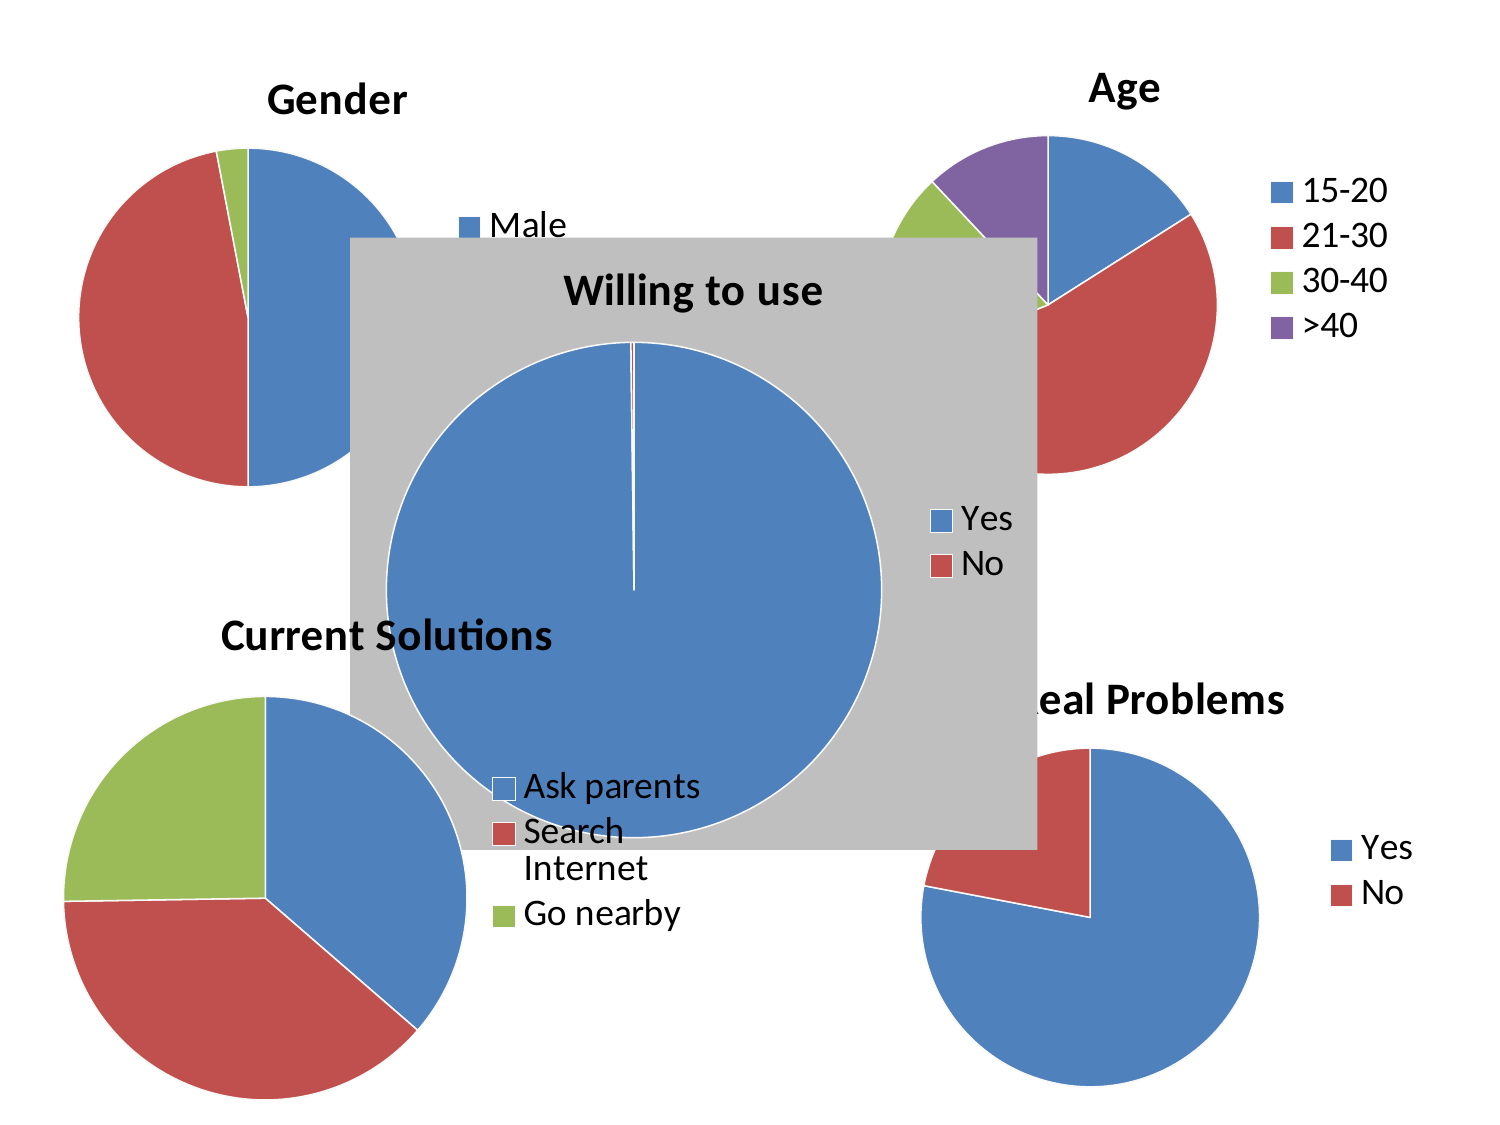

### Chart:

| Category | Age |
|---|---|
| 15-20 | 16.0 |
| 21-30 | 53.0 |
| 30-40 | 19.0 |
| >40 | 12.0 |

### Chart:

| Category | Gender |
|---|---|
| Male | 50.0 |
| Female | 47.0 |
| Other | 3.0 |

### Chart:

| Category | Willing to use |
|---|---|
| Yes | 99.8 |
| No | 0.2 |

### Chart:

| Category | Current Solutions |
|---|---|
| Ask parents | 36.0 |
| Search Internet | 38.0 |
| Go nearby | 25.0 |

### Chart

| Category |
|---|

### Chart:

| Category | Real Problems |
|---|---|
| Yes | 78.0 |
| No | 22.0 |